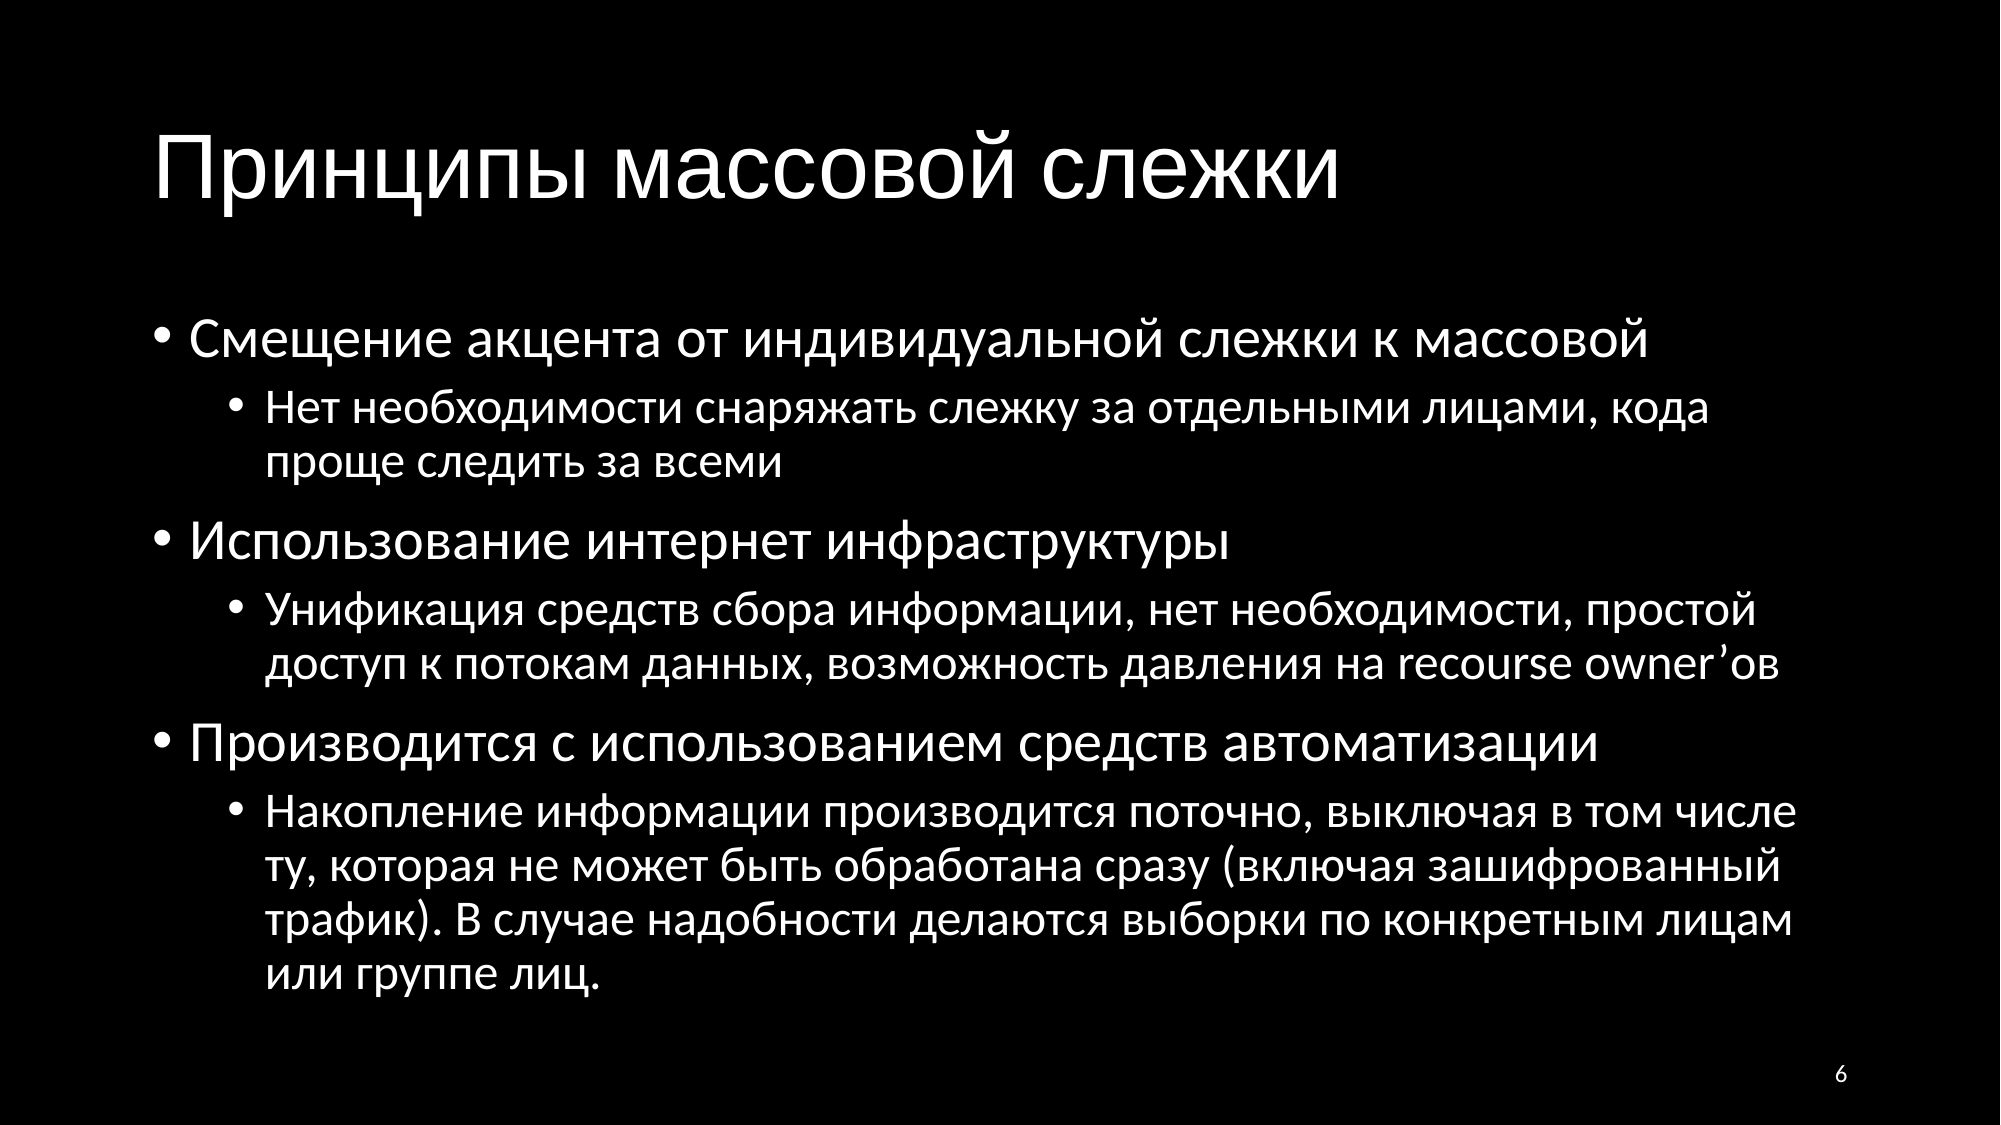

# Принципы массовой слежки
Смещение акцента от индивидуальной слежки к массовой
Нет необходимости снаряжать слежку за отдельными лицами, кода проще следить за всеми
Использование интернет инфраструктуры
Унификация средств сбора информации, нет необходимости, простой доступ к потокам данных, возможность давления на recourse owner’ов
Производится с использованием средств автоматизации
Накопление информации производится поточно, выключая в том числе ту, которая не может быть обработана сразу (включая зашифрованный трафик). В случае надобности делаются выборки по конкретным лицам или группе лиц.
6